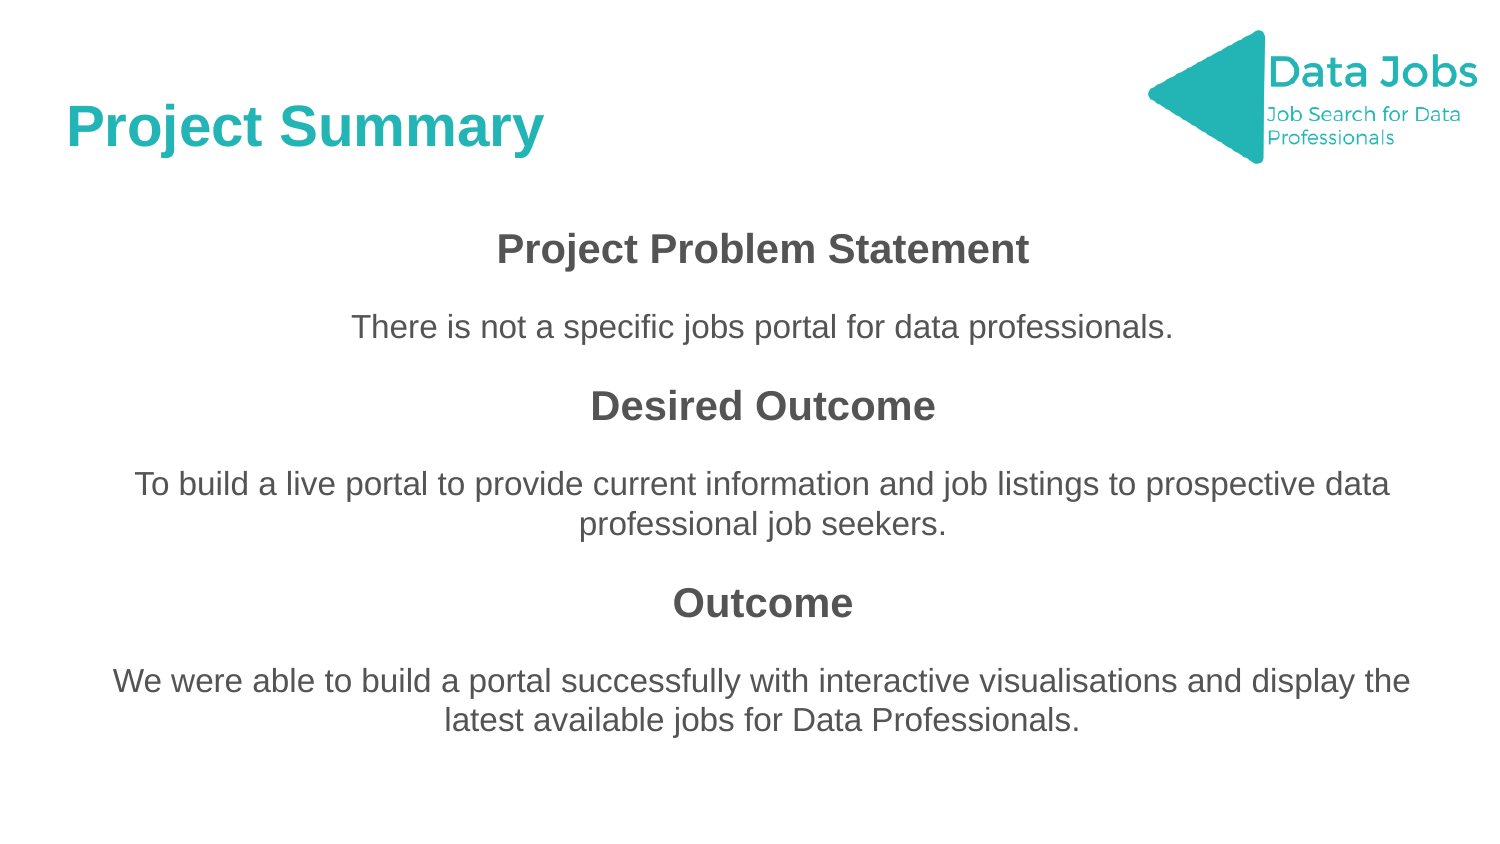

# Project Summary
Project Problem Statement
There is not a specific jobs portal for data professionals.
Desired Outcome
To build a live portal to provide current information and job listings to prospective data professional job seekers.
Outcome
We were able to build a portal successfully with interactive visualisations and display the latest available jobs for Data Professionals.